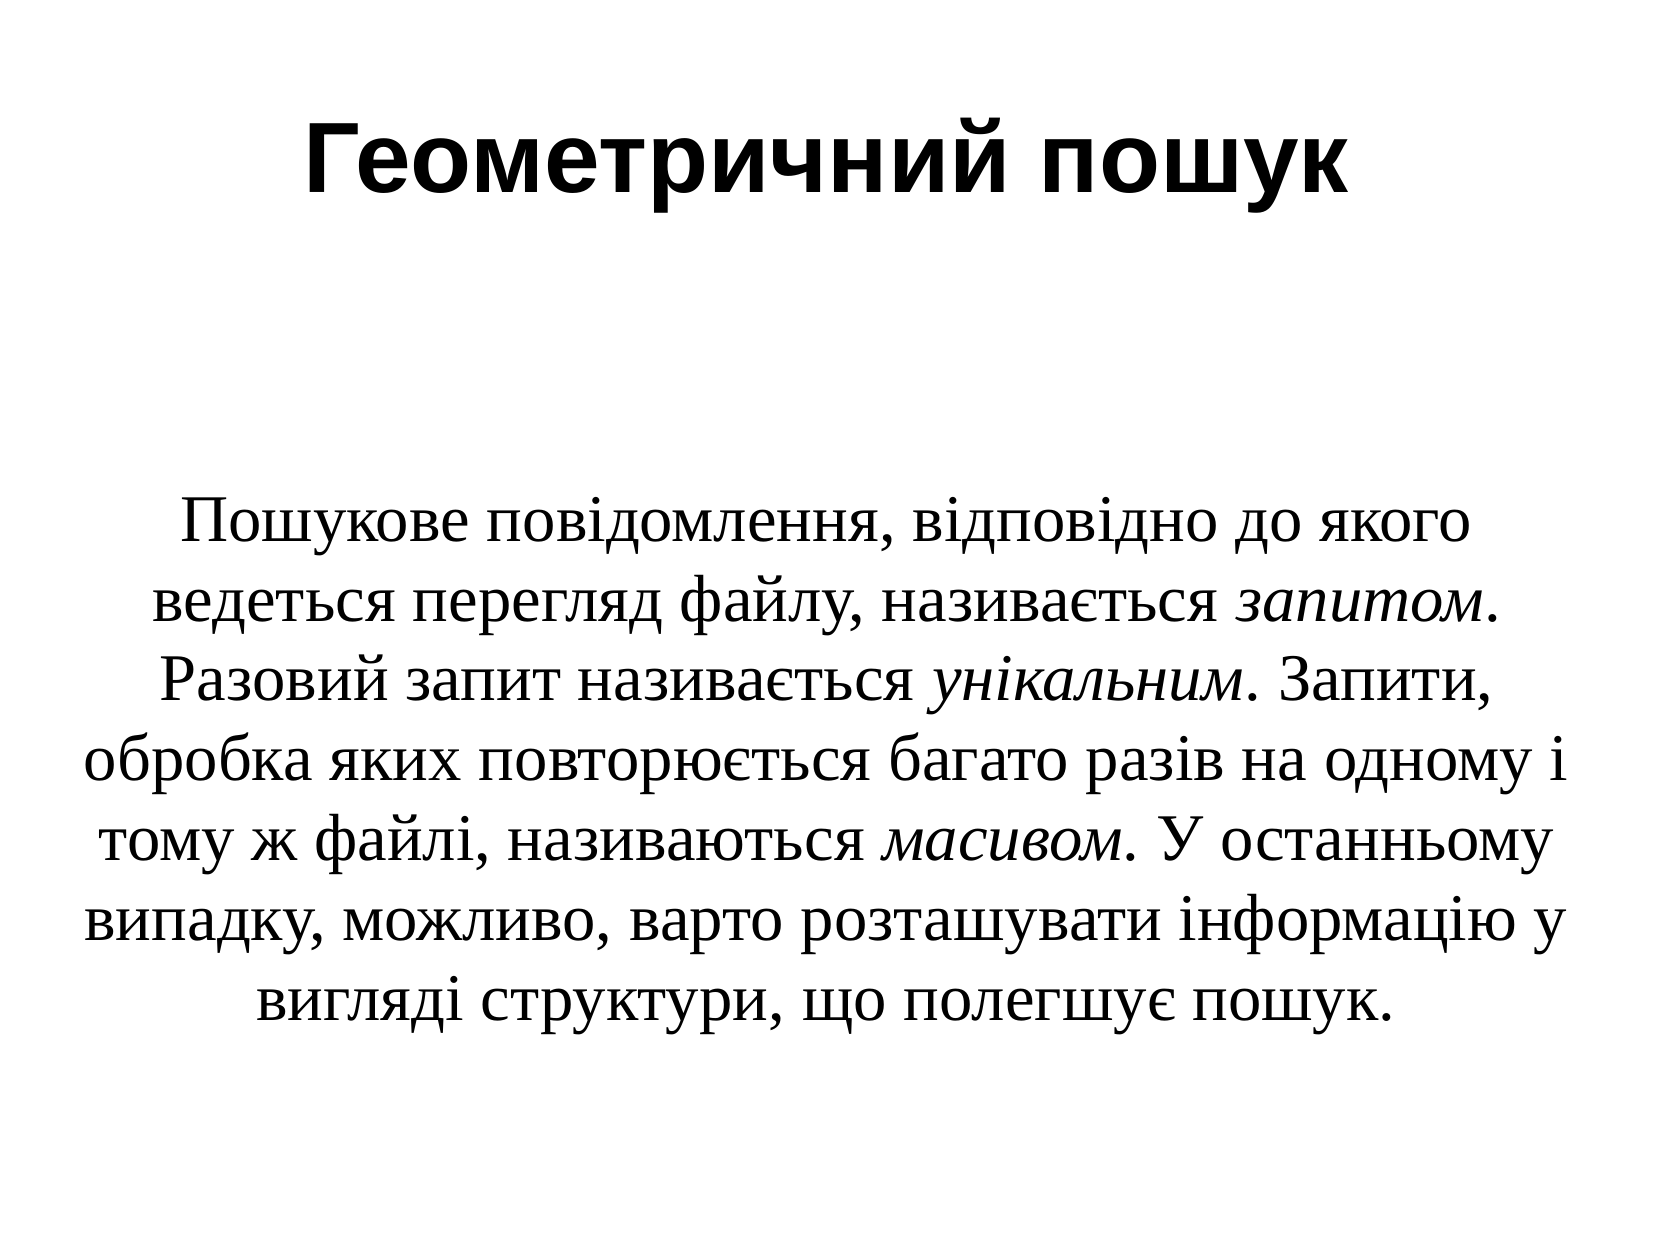

Геометричний пошук

Пошукове повідомлення, відповідно до якого ведеться перегляд файлу, називається запитом. Разовий запит називається унікальним. Запити, обробка яких повторюється багато разів на одному і тому ж файлі, називаються масивом. У останньому випадку, можливо, варто розташувати інформацію у вигляді структури, що полегшує пошук.